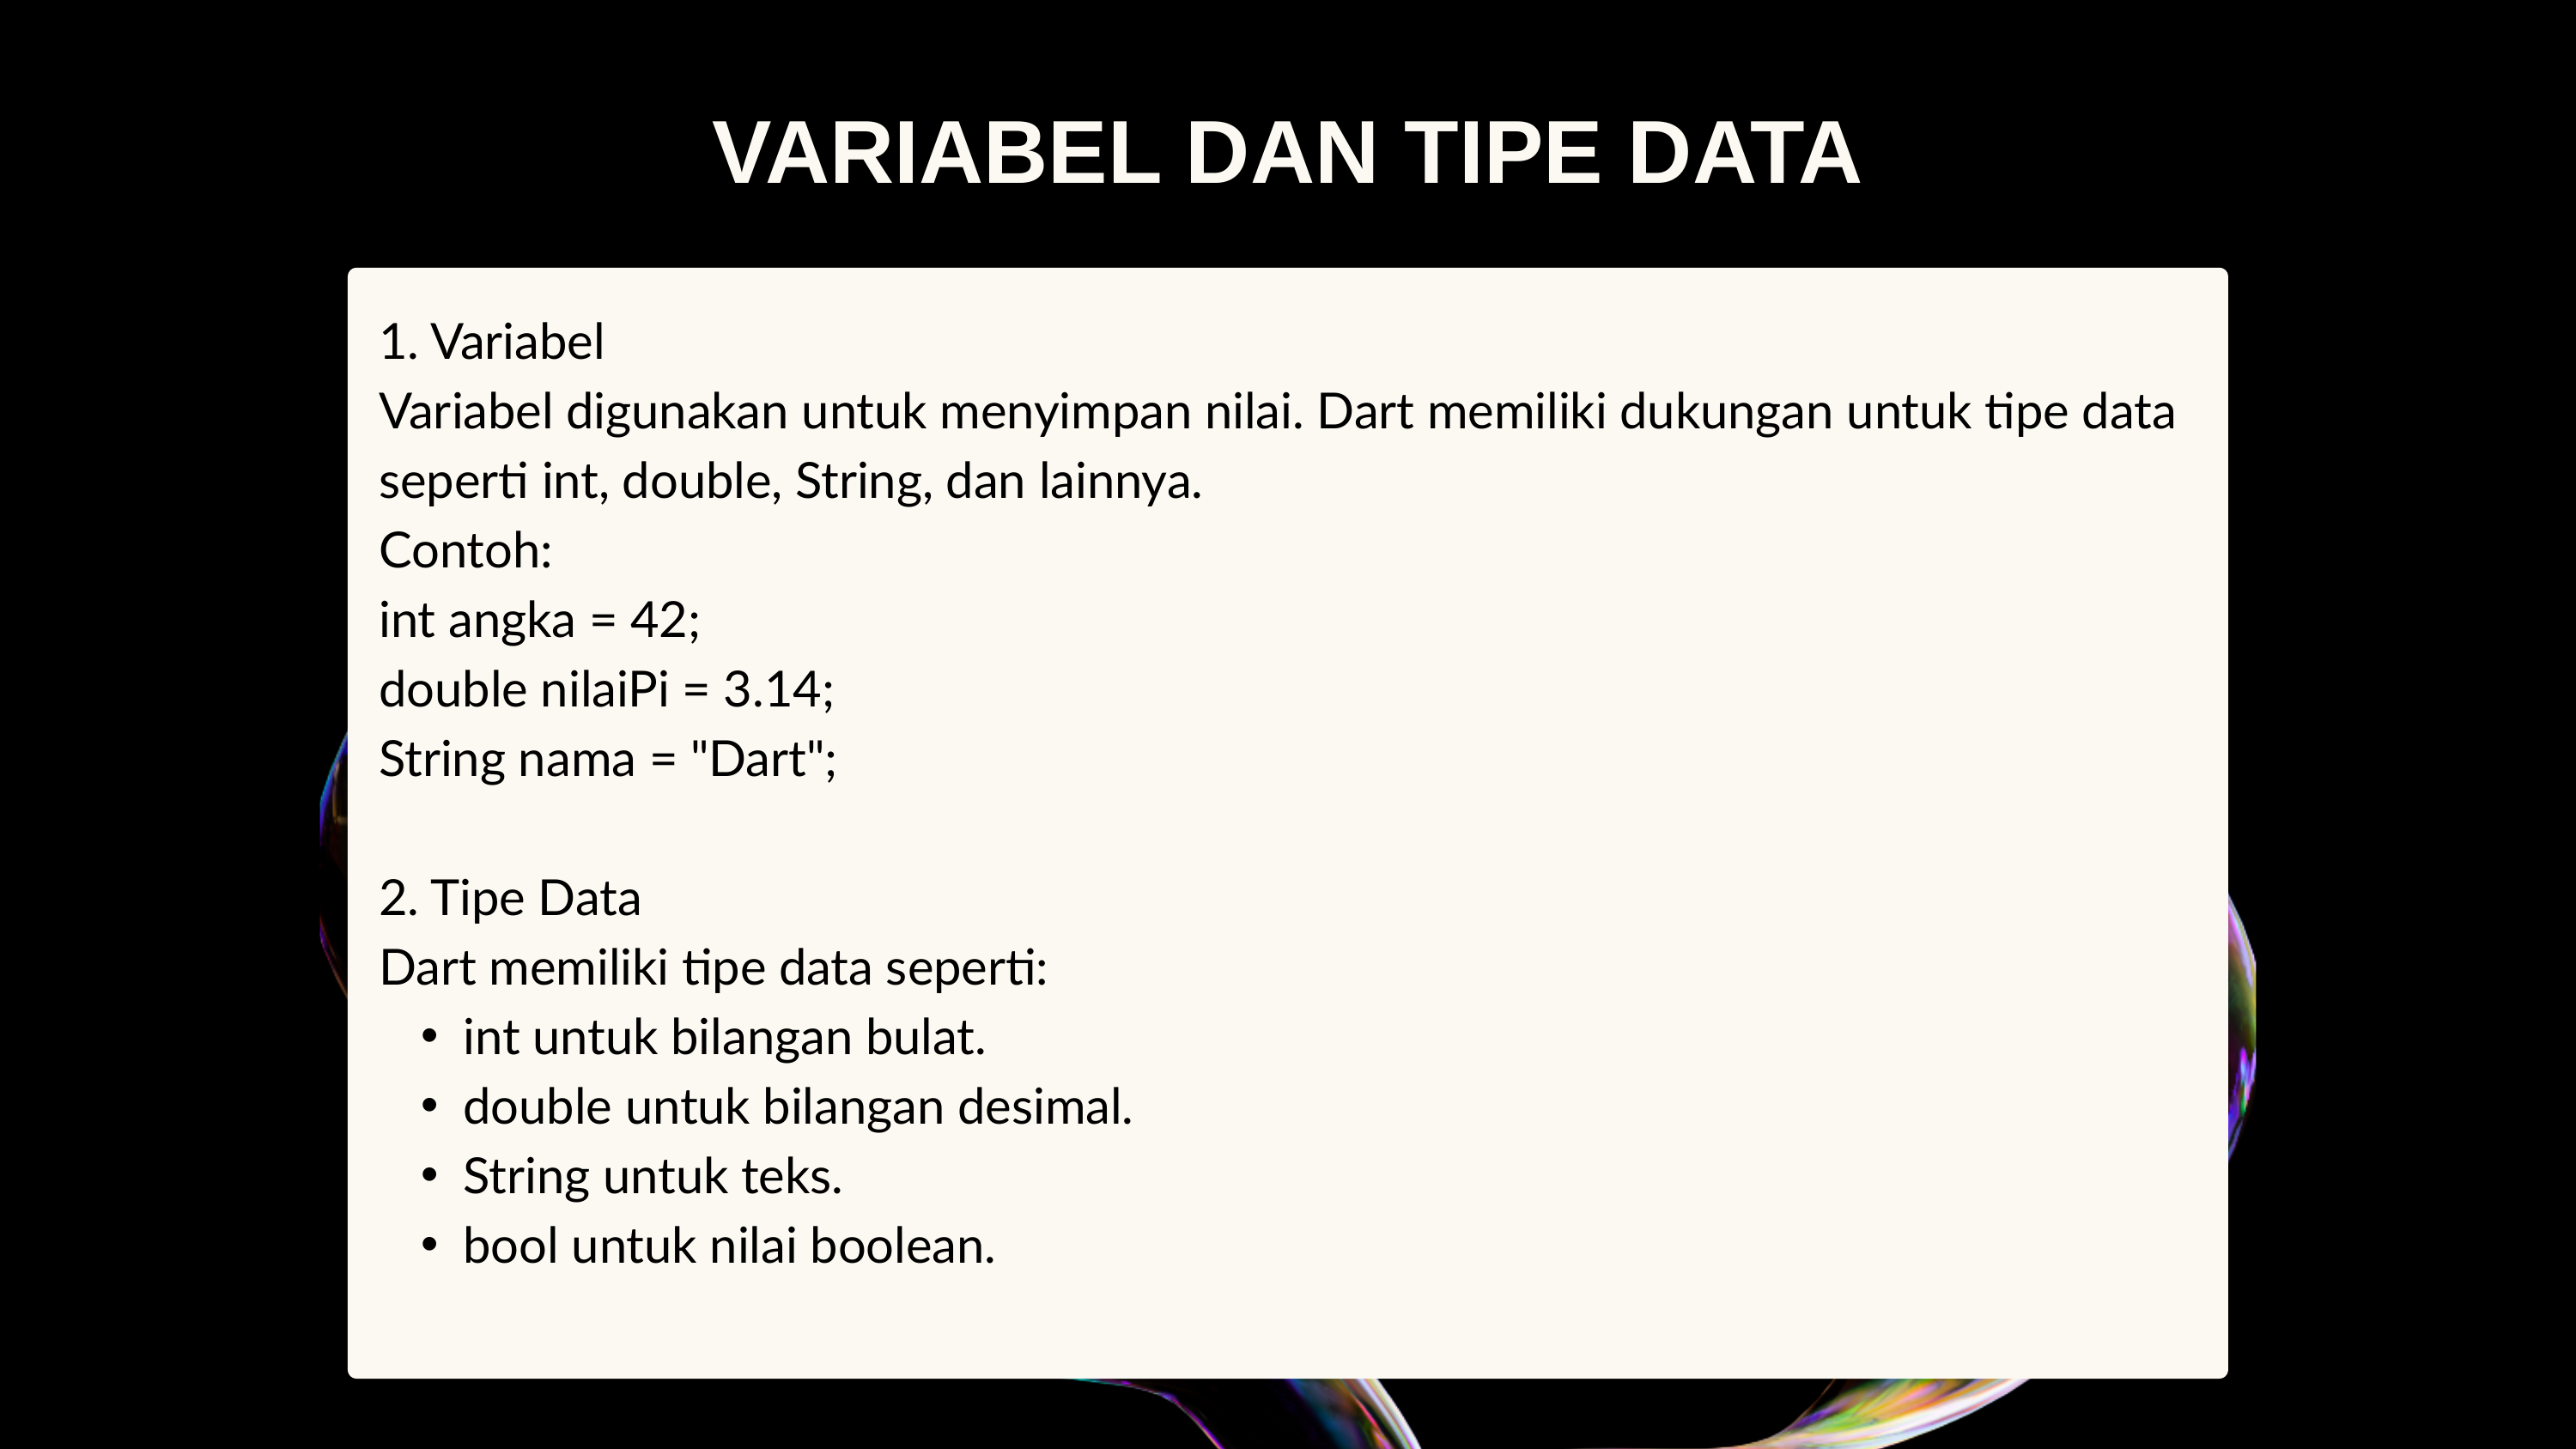

VARIABEL DAN TIPE DATA

1. Variabel
Variabel digunakan untuk menyimpan nilai. Dart memiliki dukungan untuk tipe data seperti int, double, String, dan lainnya.
Contoh:
int angka = 42;
double nilaiPi = 3.14;
String nama = "Dart";

2. Tipe Data
Dart memiliki tipe data seperti:
int untuk bilangan bulat.
double untuk bilangan desimal.
String untuk teks.
bool untuk nilai boolean.